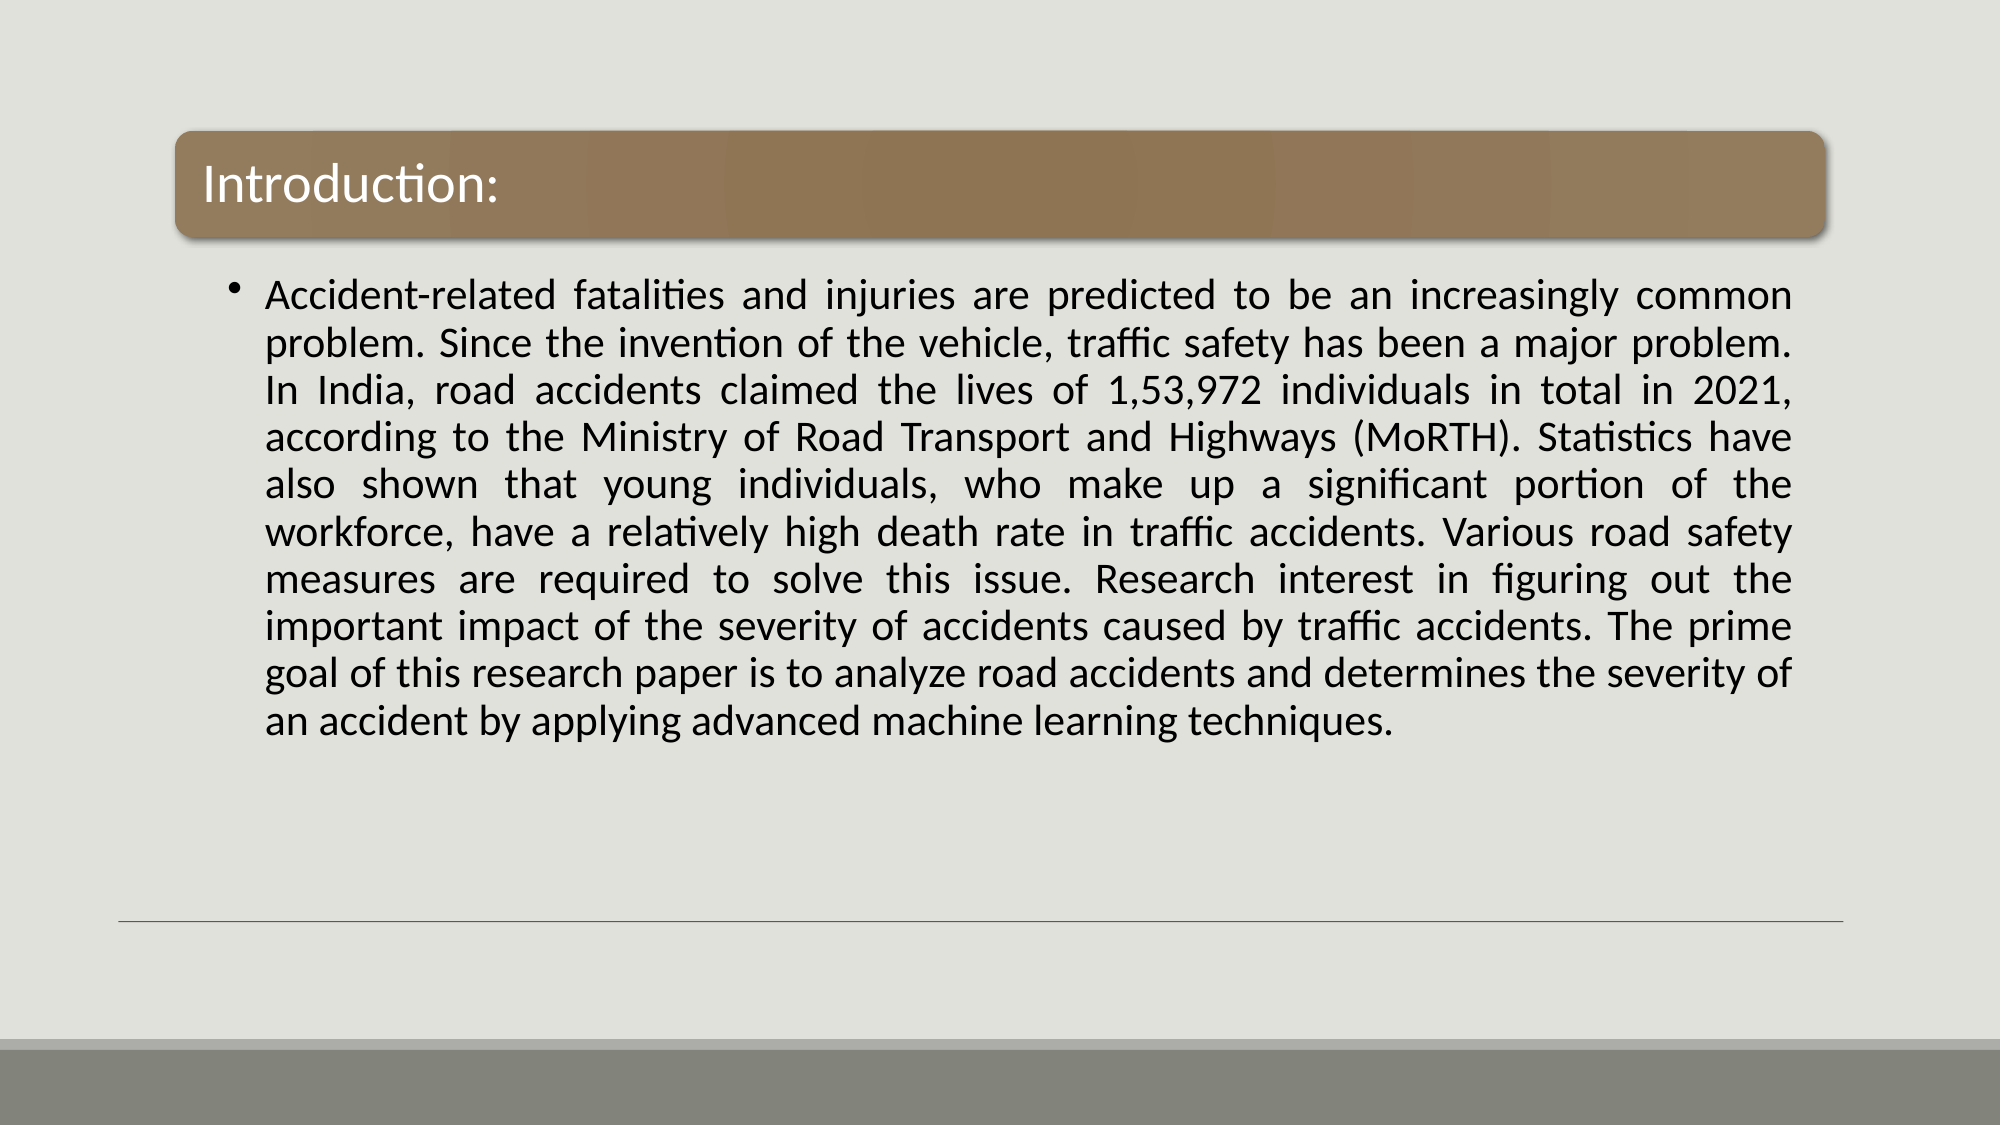

Introduction:
Accident-related fatalities and injuries are predicted to be an increasingly common problem. Since the invention of the vehicle, traffic safety has been a major problem. In India, road accidents claimed the lives of 1,53,972 individuals in total in 2021, according to the Ministry of Road Transport and Highways (MoRTH). Statistics have also shown that young individuals, who make up a significant portion of the workforce, have a relatively high death rate in traffic accidents. Various road safety measures are required to solve this issue. Research interest in figuring out the important impact of the severity of accidents caused by traffic accidents. The prime goal of this research paper is to analyze road accidents and determines the severity of an accident by applying advanced machine learning techniques.